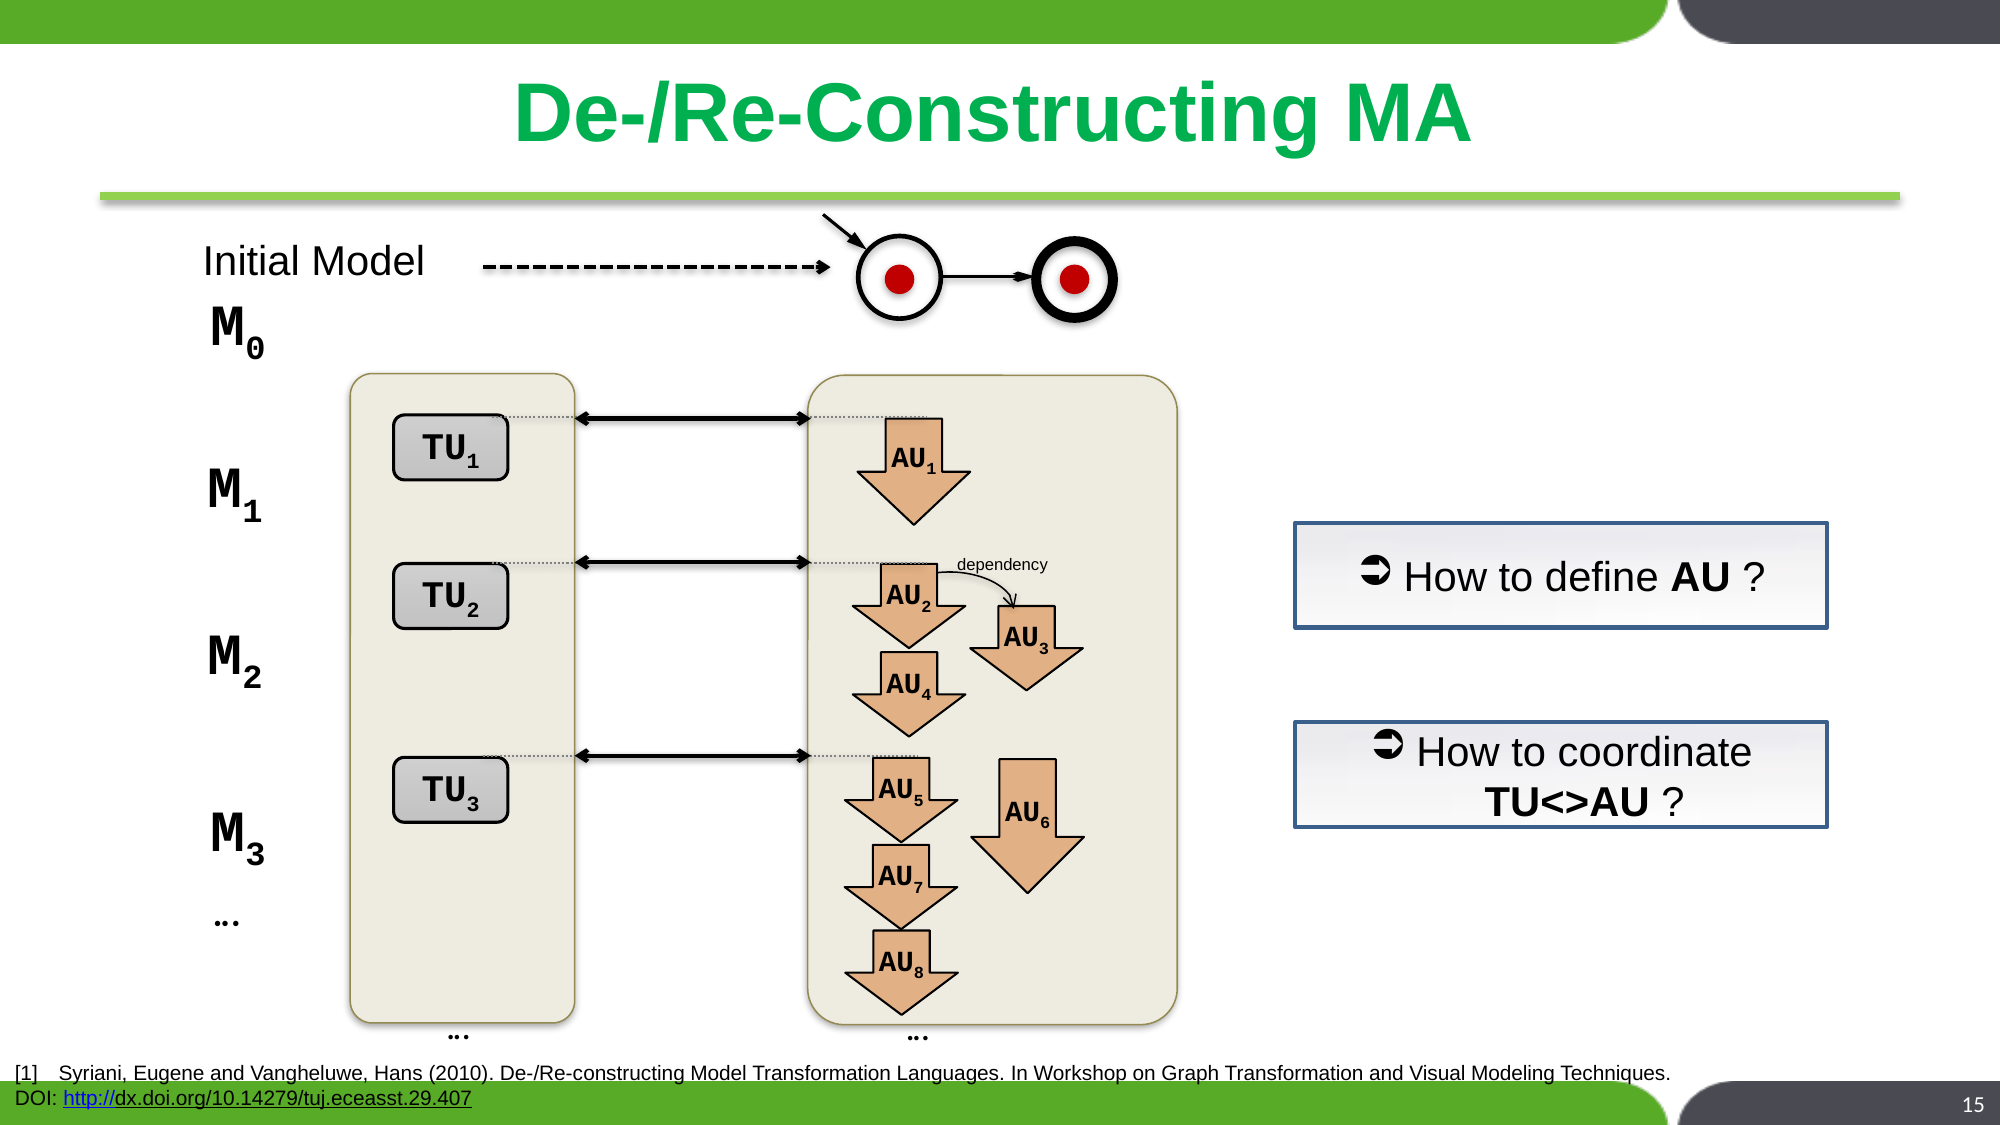

# De-/Re-Constructing MA
Initial Model

M0

TU1
AU1
M1
How to define AU ?
dependency
AU2
TU2

AU3
M2
AU4
How to coordinate TU<>AU ?
AU5
TU3
AU6
M3
AU7
●● ●
AU8
●● ●
●● ●
[1]	Syriani, Eugene and Vangheluwe, Hans (2010). De-/Re-constructing Model Transformation Languages. In Workshop on Graph Transformation and Visual Modeling Techniques.
DOI: http://dx.doi.org/10.14279/tuj.eceasst.29.407
15